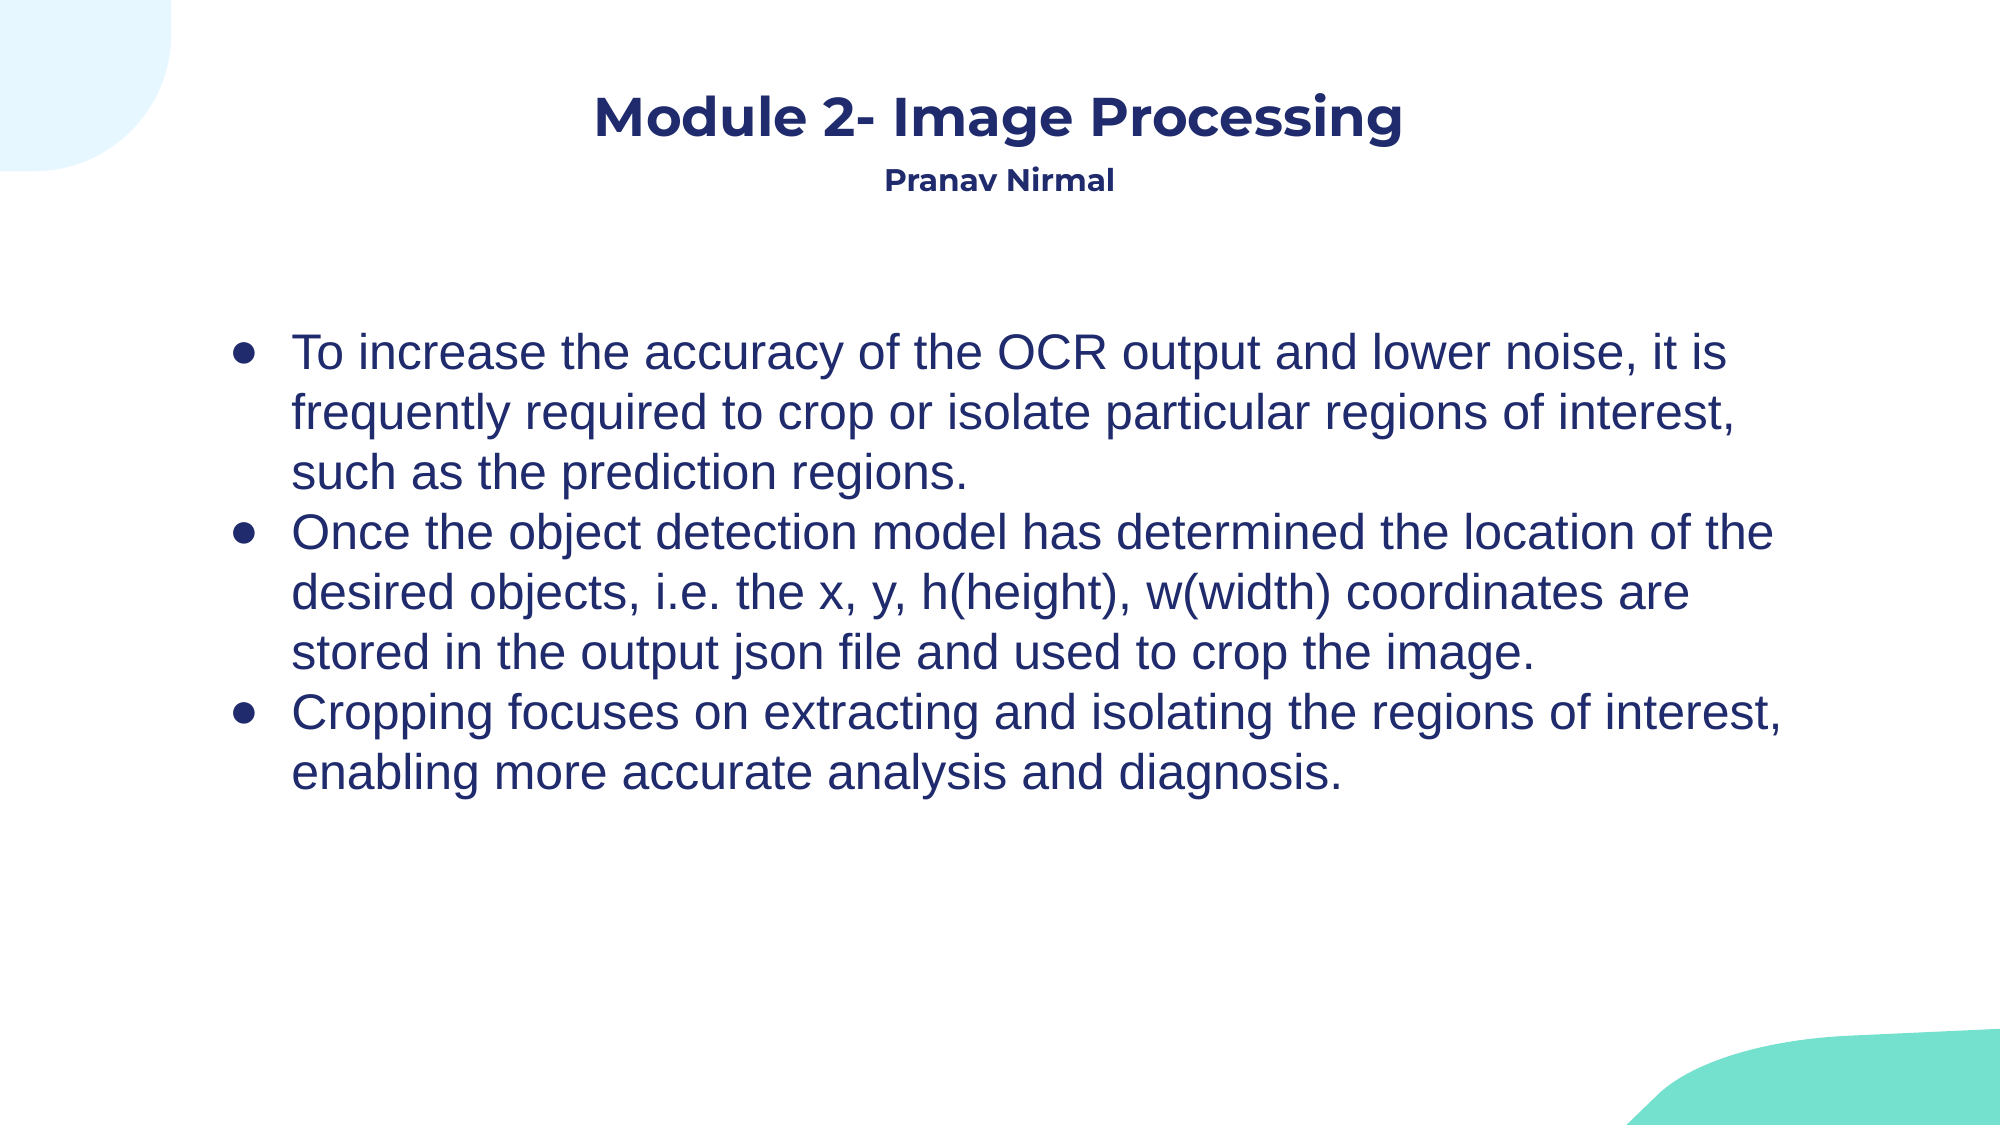

# Module 2- Image Processing
Pranav Nirmal
To increase the accuracy of the OCR output and lower noise, it is frequently required to crop or isolate particular regions of interest, such as the prediction regions.
Once the object detection model has determined the location of the desired objects, i.e. the x, y, h(height), w(width) coordinates are stored in the output json file and used to crop the image.
Cropping focuses on extracting and isolating the regions of interest, enabling more accurate analysis and diagnosis.